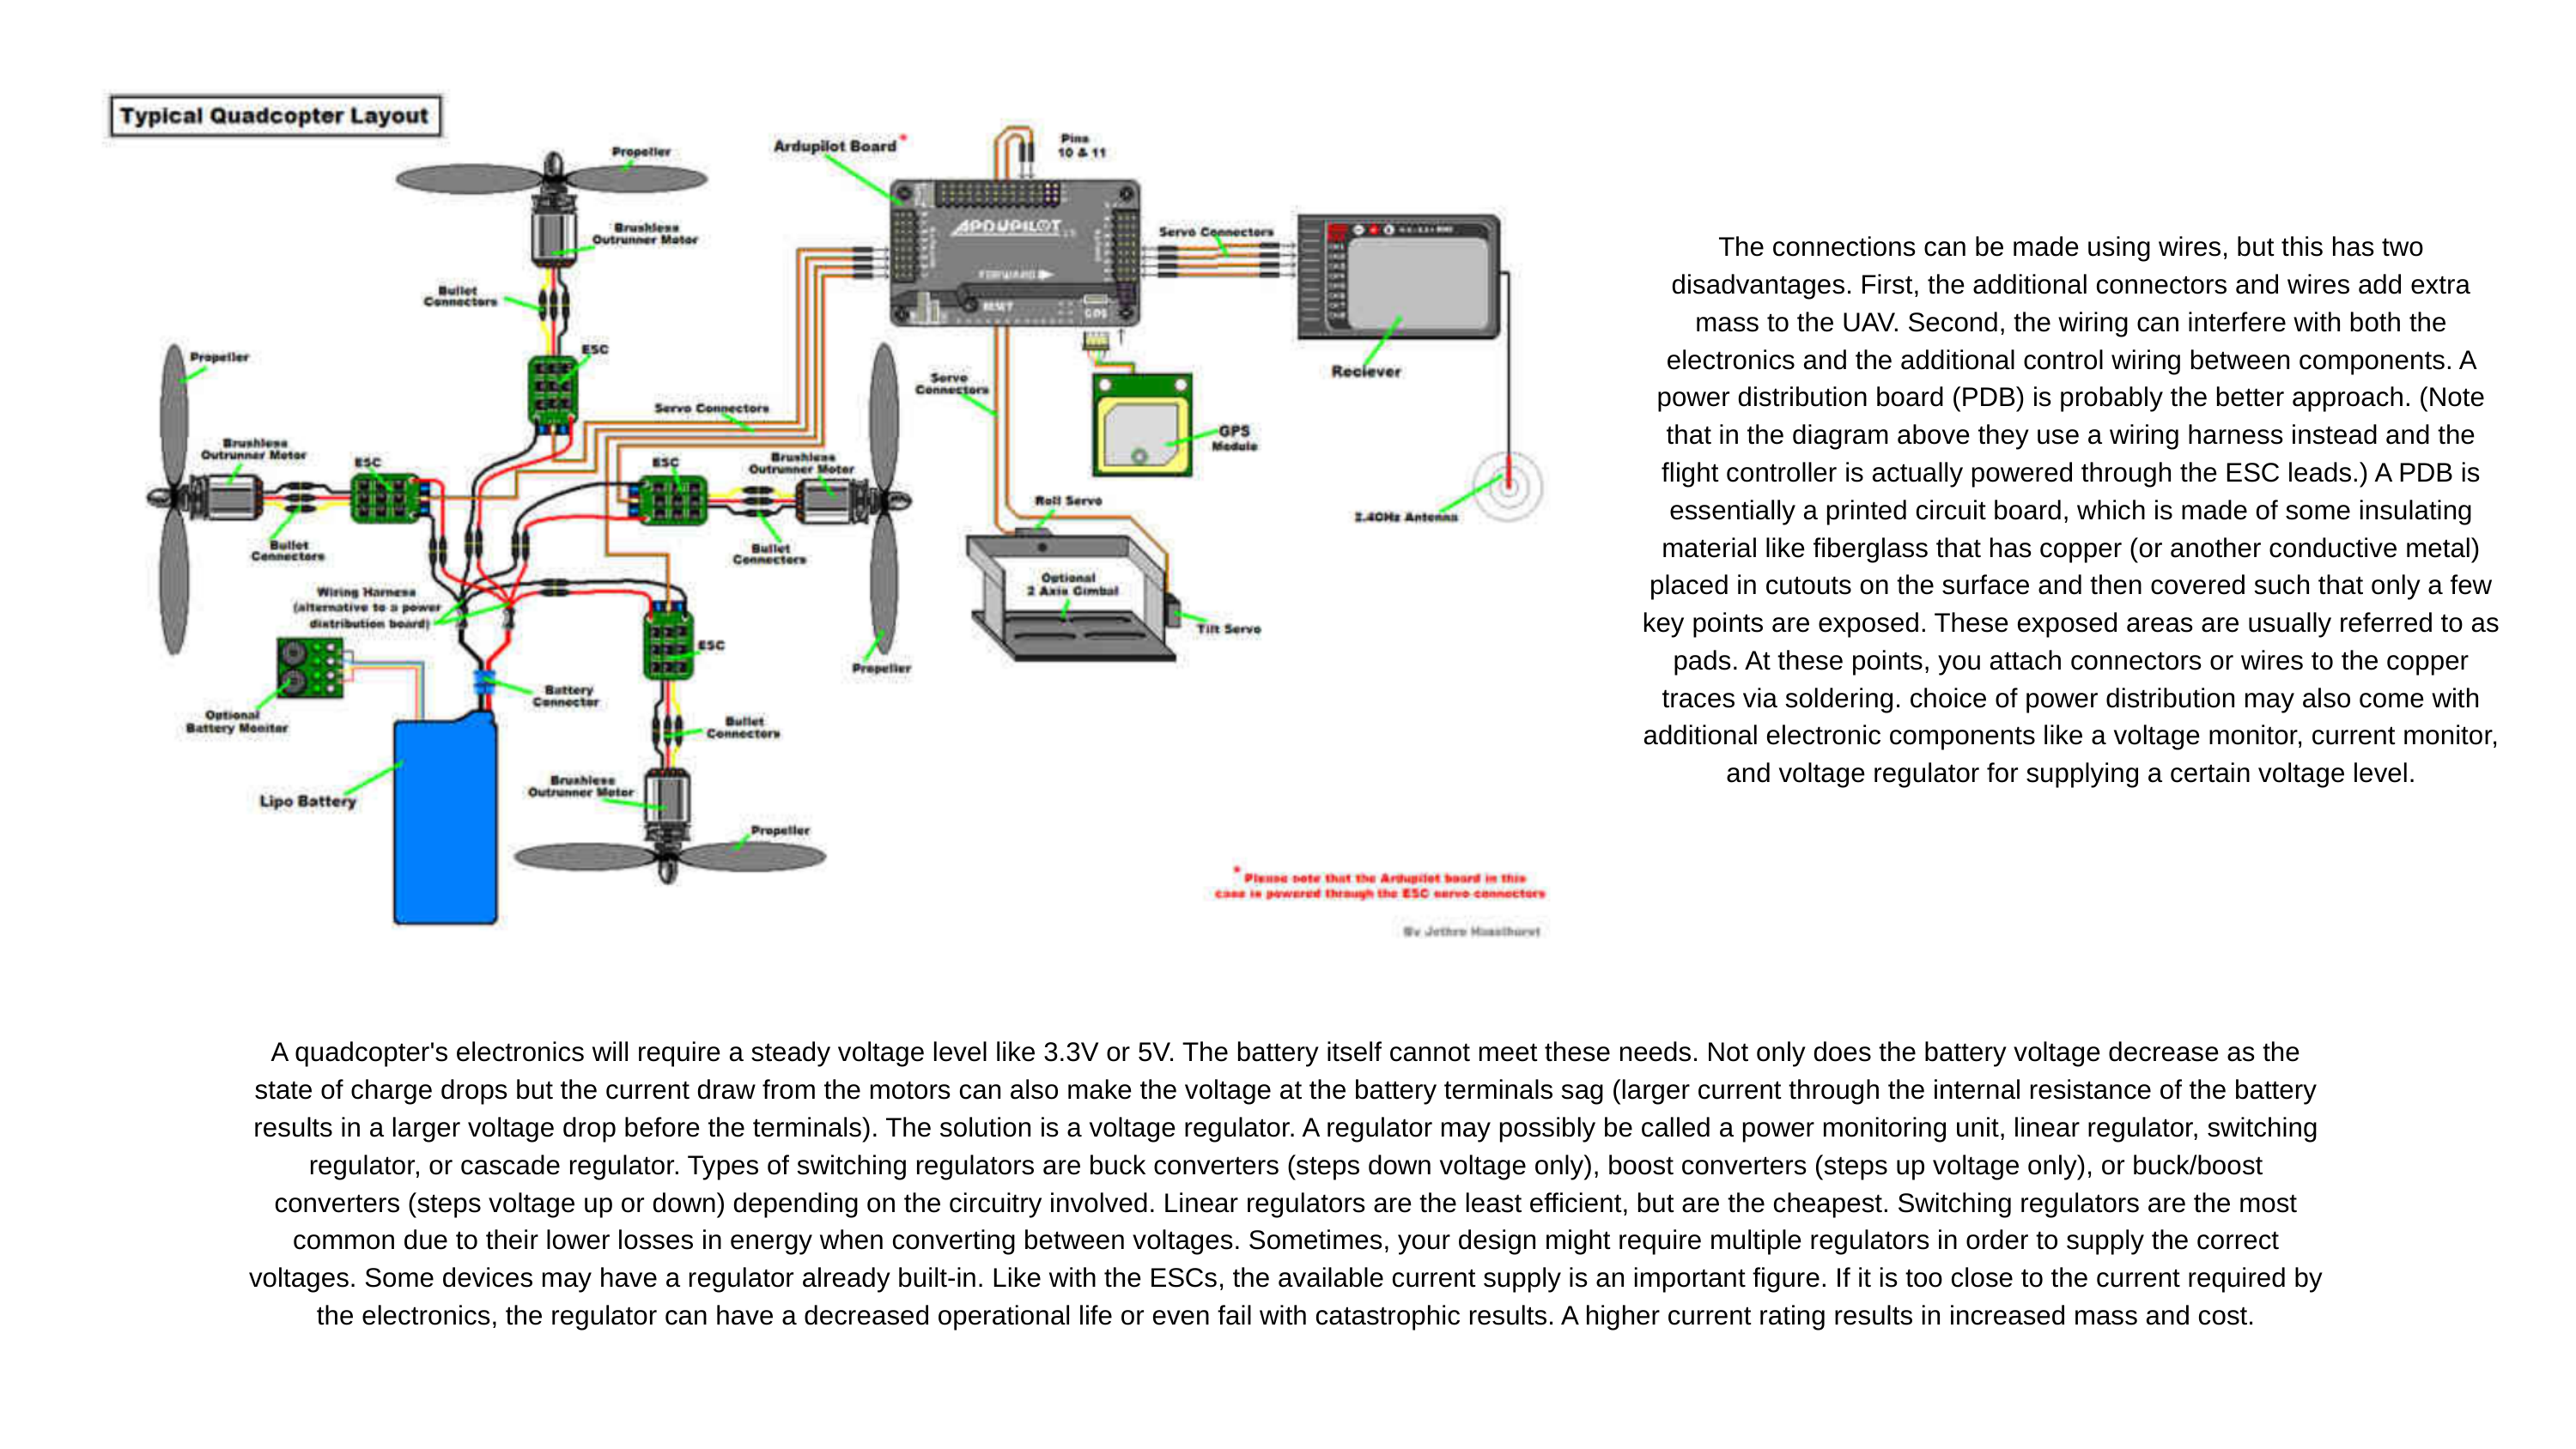

The connections can be made using wires, but this has two disadvantages. First, the additional connectors and wires add extra mass to the UAV. Second, the wiring can interfere with both the electronics and the additional control wiring between components. A power distribution board (PDB) is probably the better approach. (Note that in the diagram above they use a wiring harness instead and the flight controller is actually powered through the ESC leads.) A PDB is essentially a printed circuit board, which is made of some insulating material like fiberglass that has copper (or another conductive metal) placed in cutouts on the surface and then covered such that only a few key points are exposed. These exposed areas are usually referred to as pads. At these points, you attach connectors or wires to the copper traces via soldering. choice of power distribution may also come with additional electronic components like a voltage monitor, current monitor, and voltage regulator for supplying a certain voltage level.
A quadcopter's electronics will require a steady voltage level like 3.3V or 5V. The battery itself cannot meet these needs. Not only does the battery voltage decrease as the state of charge drops but the current draw from the motors can also make the voltage at the battery terminals sag (larger current through the internal resistance of the battery results in a larger voltage drop before the terminals). The solution is a voltage regulator. A regulator may possibly be called a power monitoring unit, linear regulator, switching regulator, or cascade regulator. Types of switching regulators are buck converters (steps down voltage only), boost converters (steps up voltage only), or buck/boost converters (steps voltage up or down) depending on the circuitry involved. Linear regulators are the least efficient, but are the cheapest. Switching regulators are the most common due to their lower losses in energy when converting between voltages. Sometimes, your design might require multiple regulators in order to supply the correct voltages. Some devices may have a regulator already built-in. Like with the ESCs, the available current supply is an important figure. If it is too close to the current required by the electronics, the regulator can have a decreased operational life or even fail with catastrophic results. A higher current rating results in increased mass and cost.